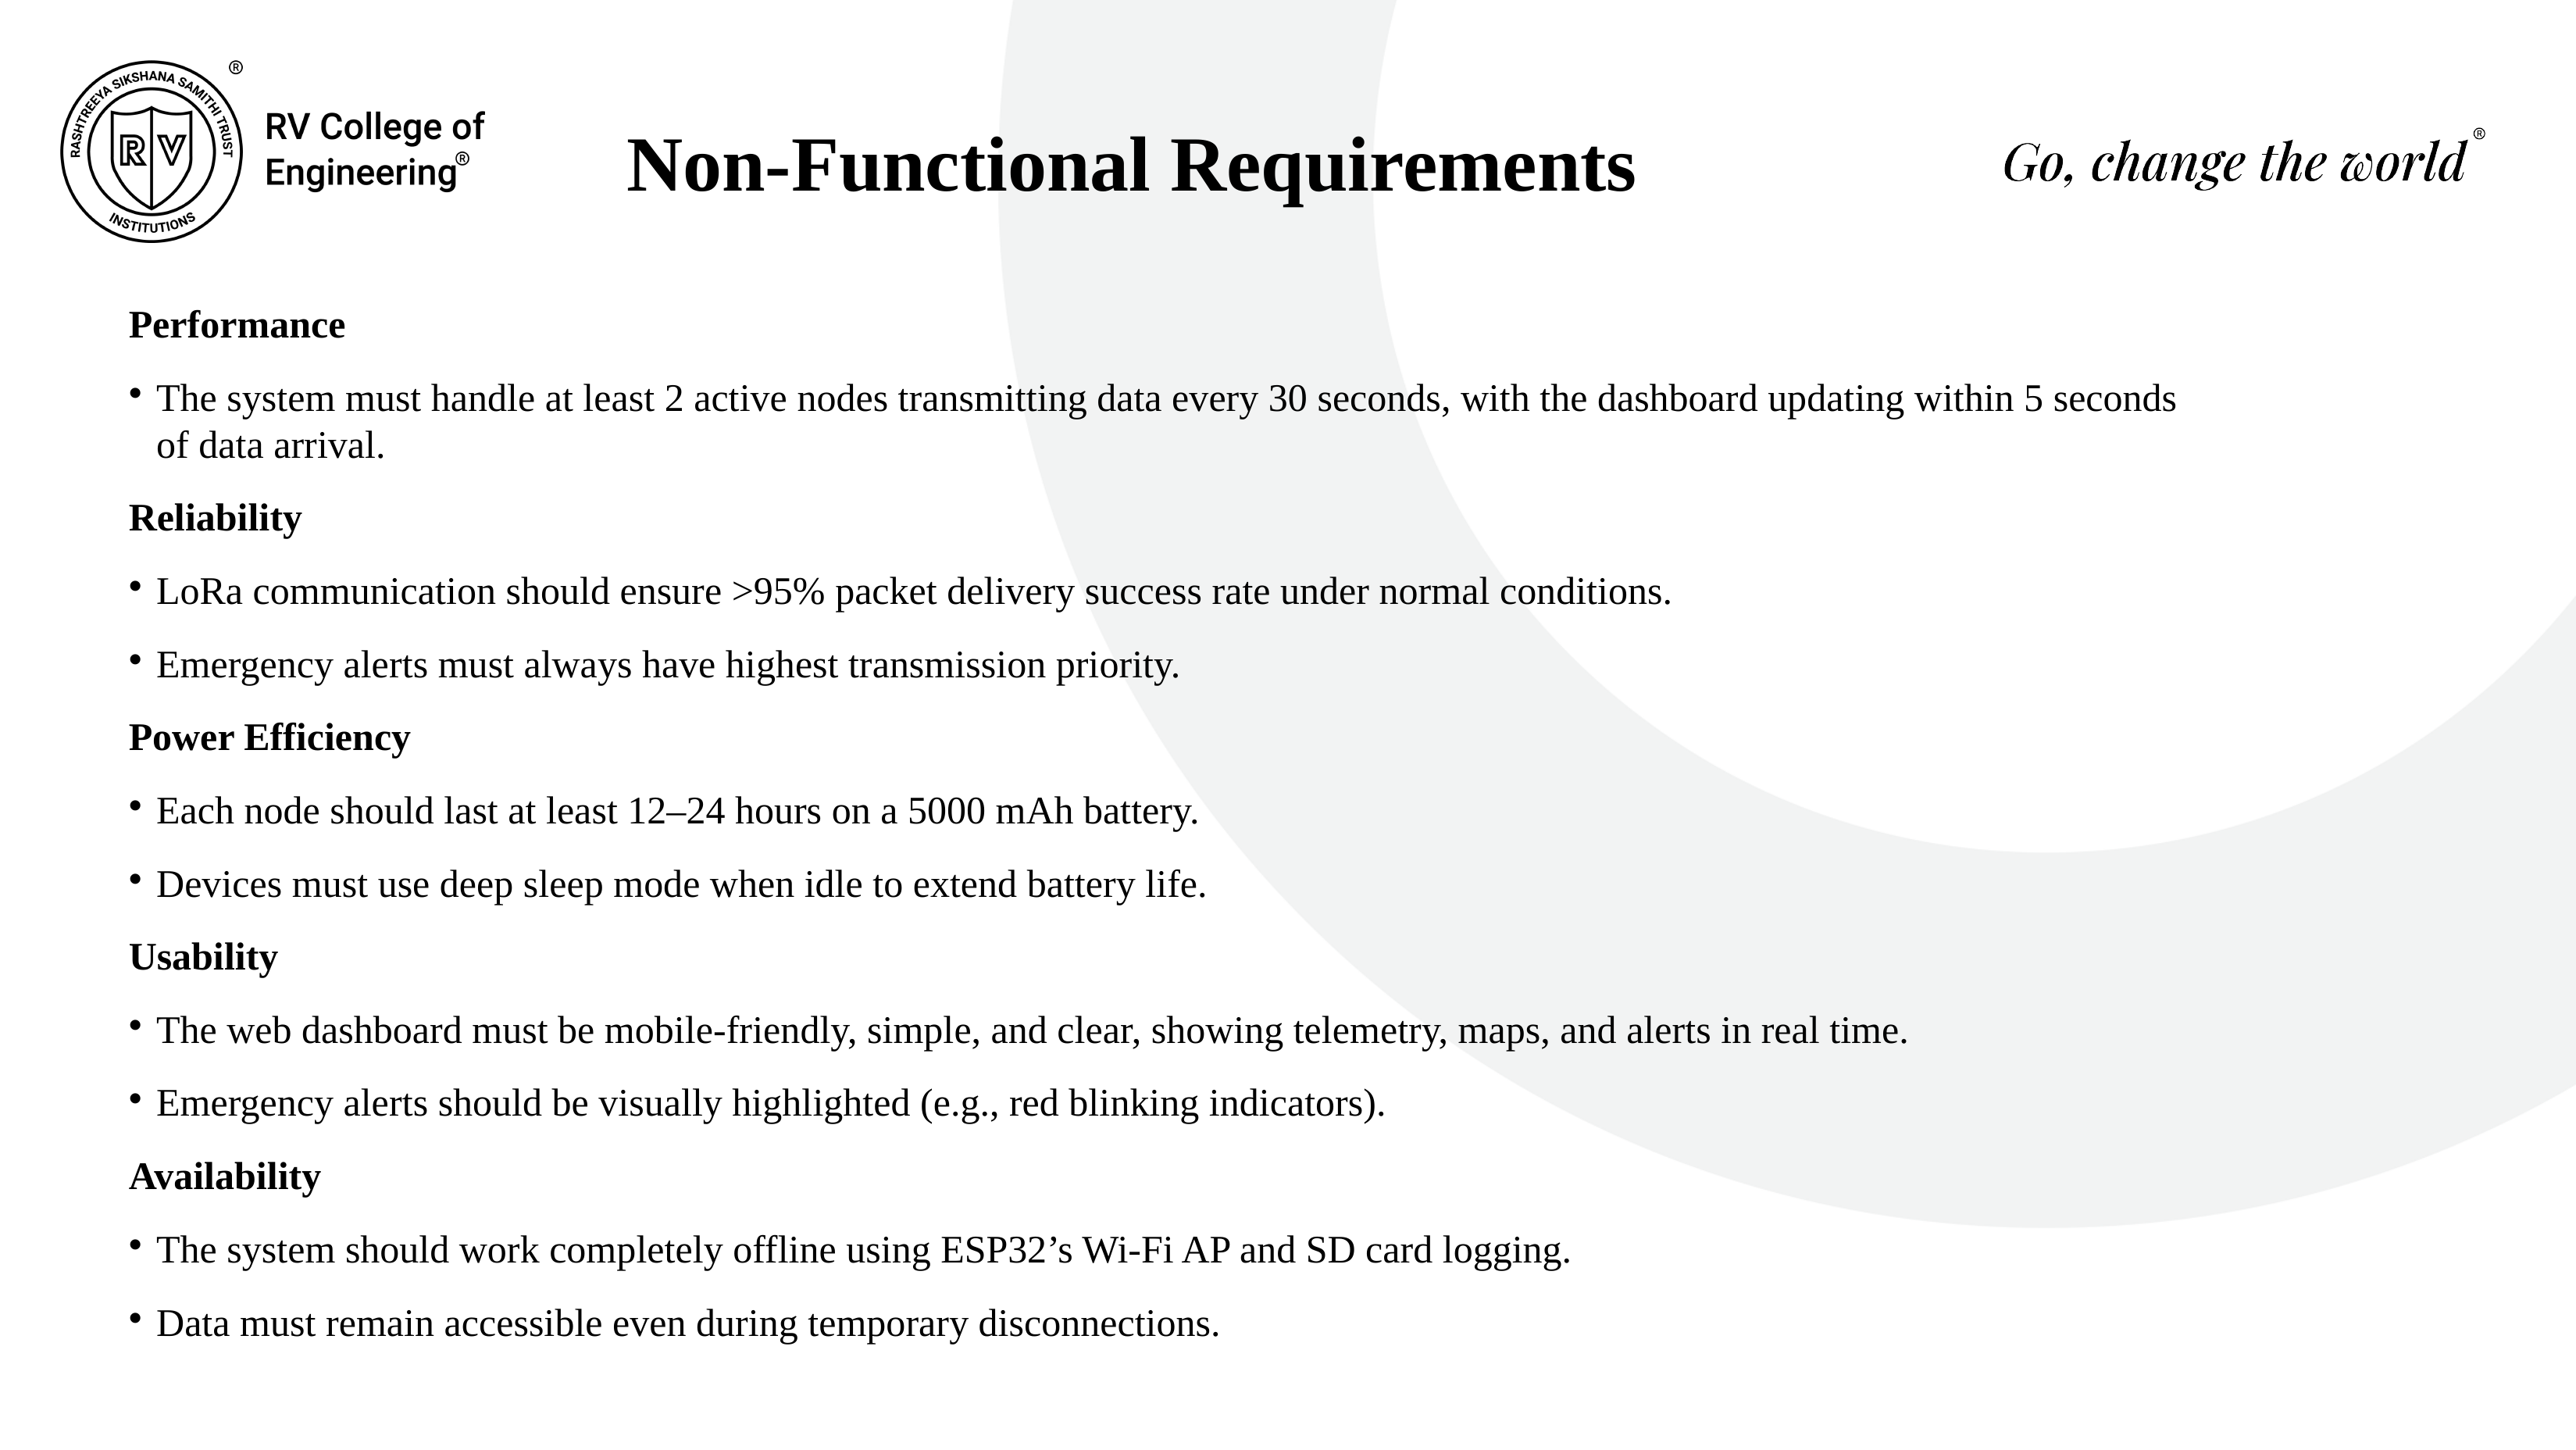

Non-Functional Requirements
Performance
The system must handle at least 2 active nodes transmitting data every 30 seconds, with the dashboard updating within 5 seconds of data arrival.
Reliability
LoRa communication should ensure >95% packet delivery success rate under normal conditions.
Emergency alerts must always have highest transmission priority.
Power Efficiency
Each node should last at least 12–24 hours on a 5000 mAh battery.
Devices must use deep sleep mode when idle to extend battery life.
Usability
The web dashboard must be mobile-friendly, simple, and clear, showing telemetry, maps, and alerts in real time.
Emergency alerts should be visually highlighted (e.g., red blinking indicators).
Availability
The system should work completely offline using ESP32’s Wi-Fi AP and SD card logging.
Data must remain accessible even during temporary disconnections.